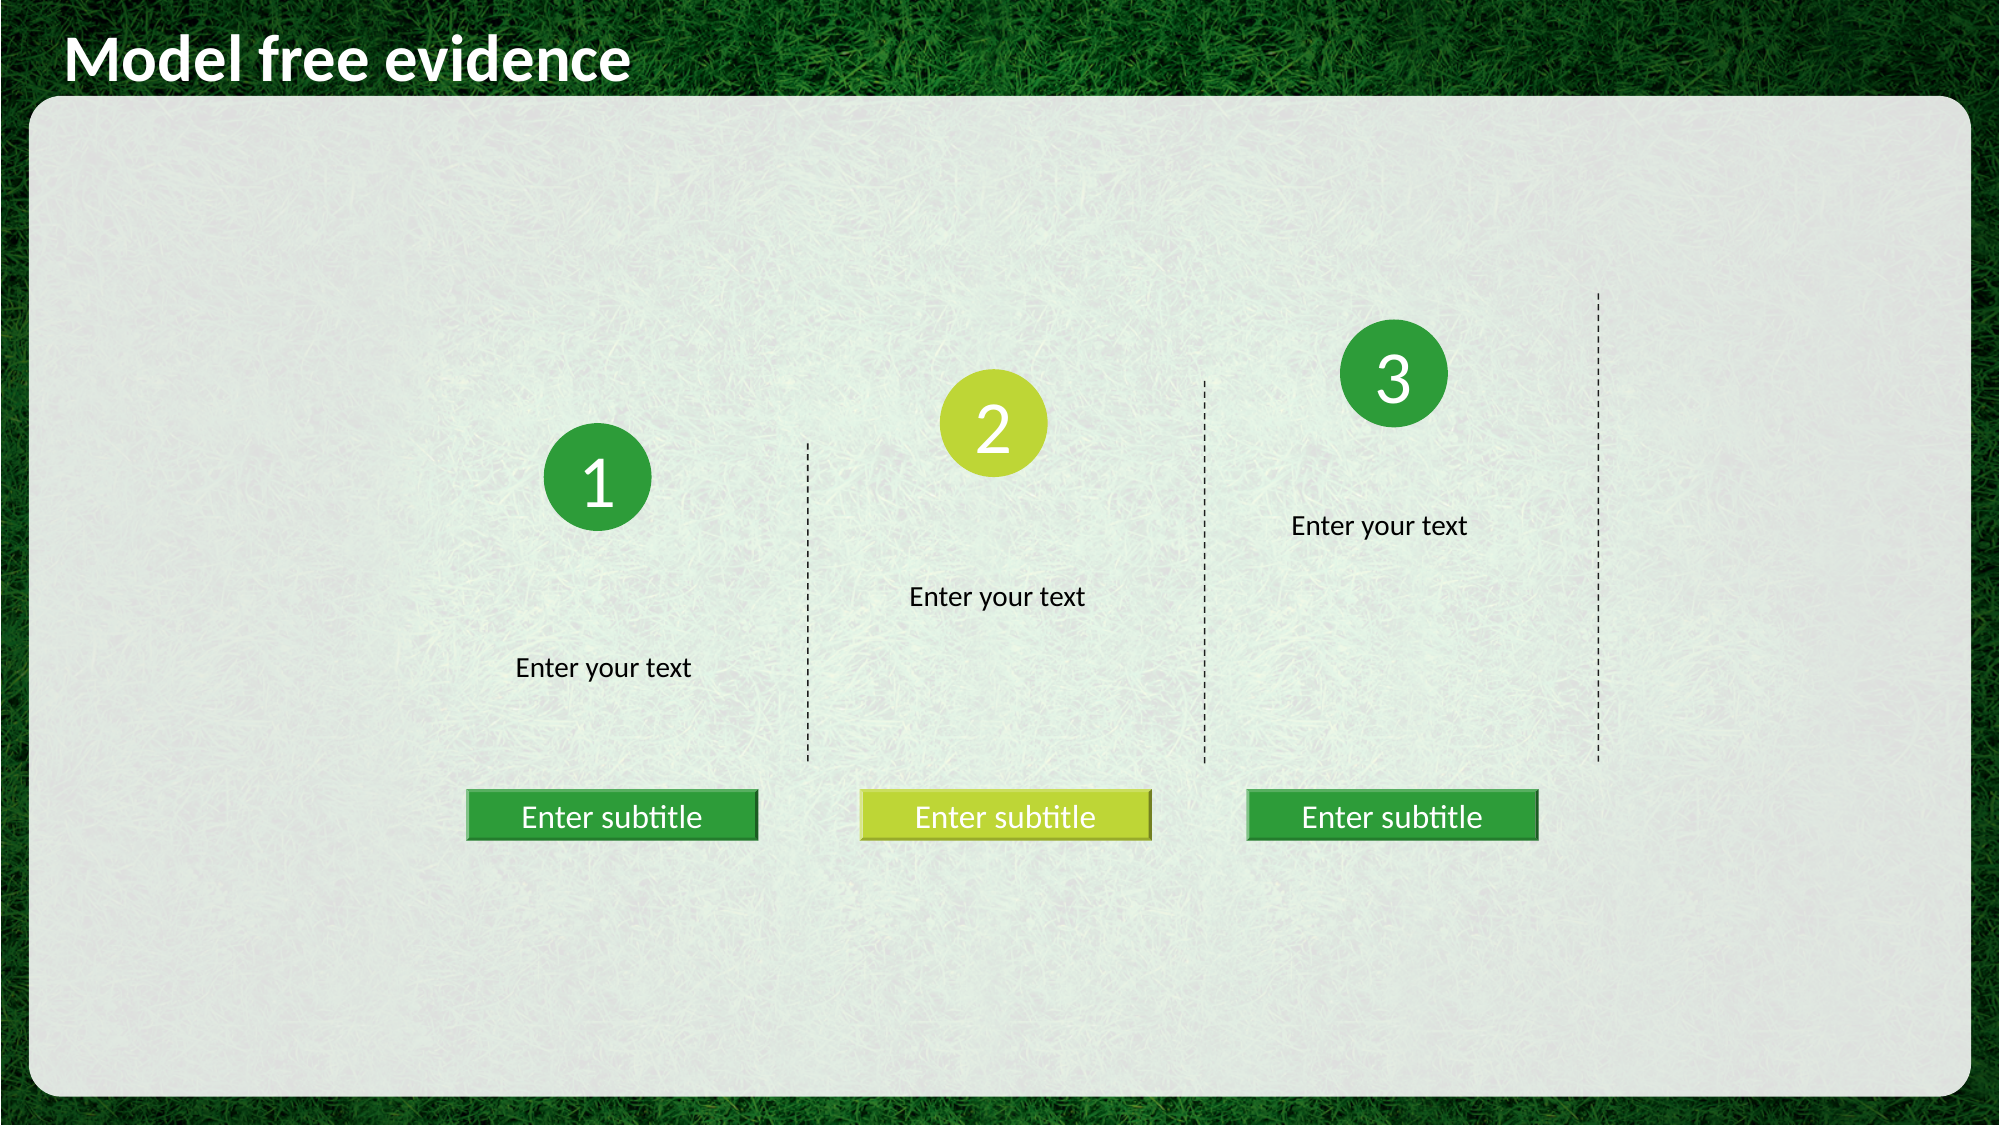

Model free evidence

3
2
1
Enter your text

Enter your text

Enter your text

Enter subtitle
Enter subtitle
Enter subtitle